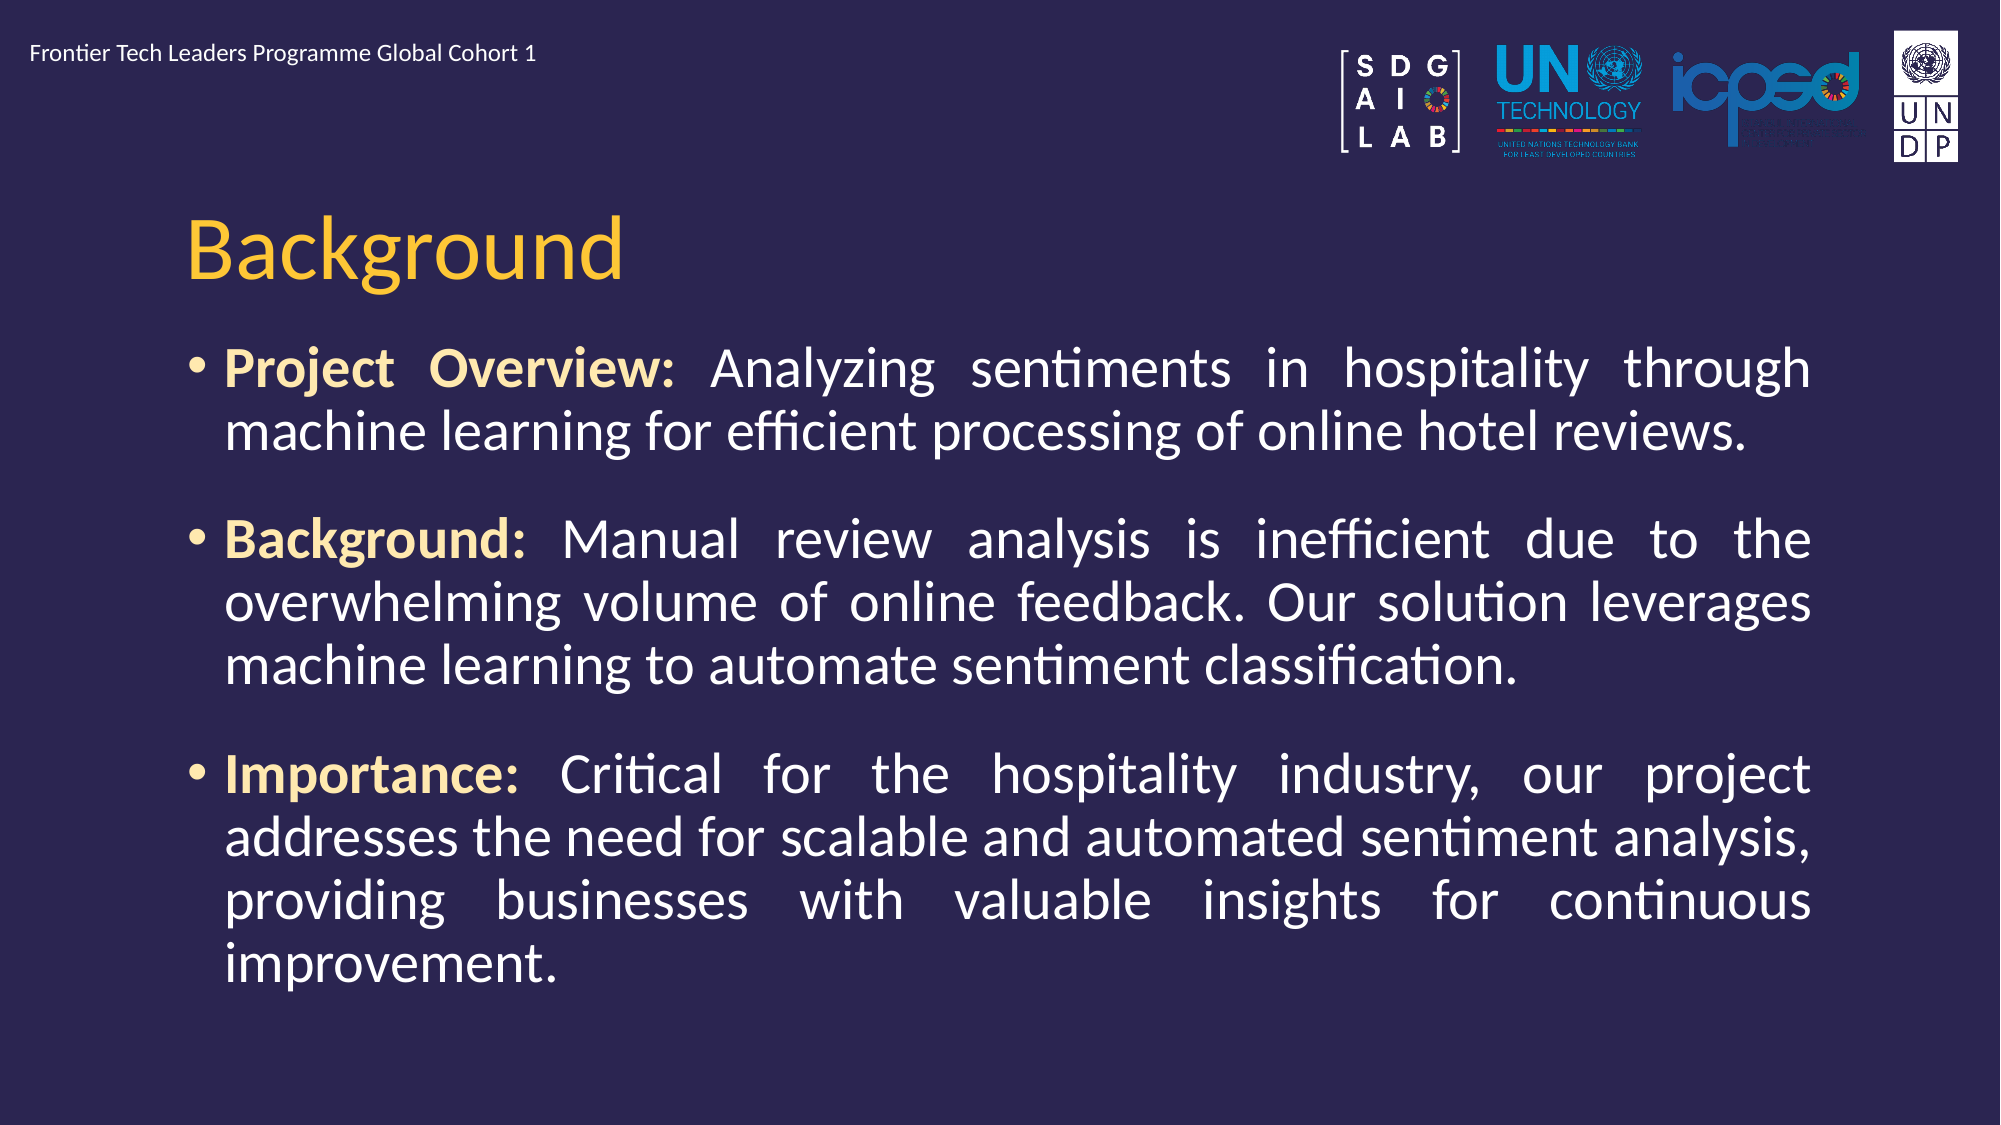

Frontier Tech Leaders Programme Global Cohort 1
# Background

Project Overview: Analyzing sentiments in hospitality through machine learning for efficient processing of online hotel reviews.
Background: Manual review analysis is inefficient due to the overwhelming volume of online feedback. Our solution leverages machine learning to automate sentiment classification.
Importance: Critical for the hospitality industry, our project addresses the need for scalable and automated sentiment analysis, providing businesses with valuable insights for continuous improvement.